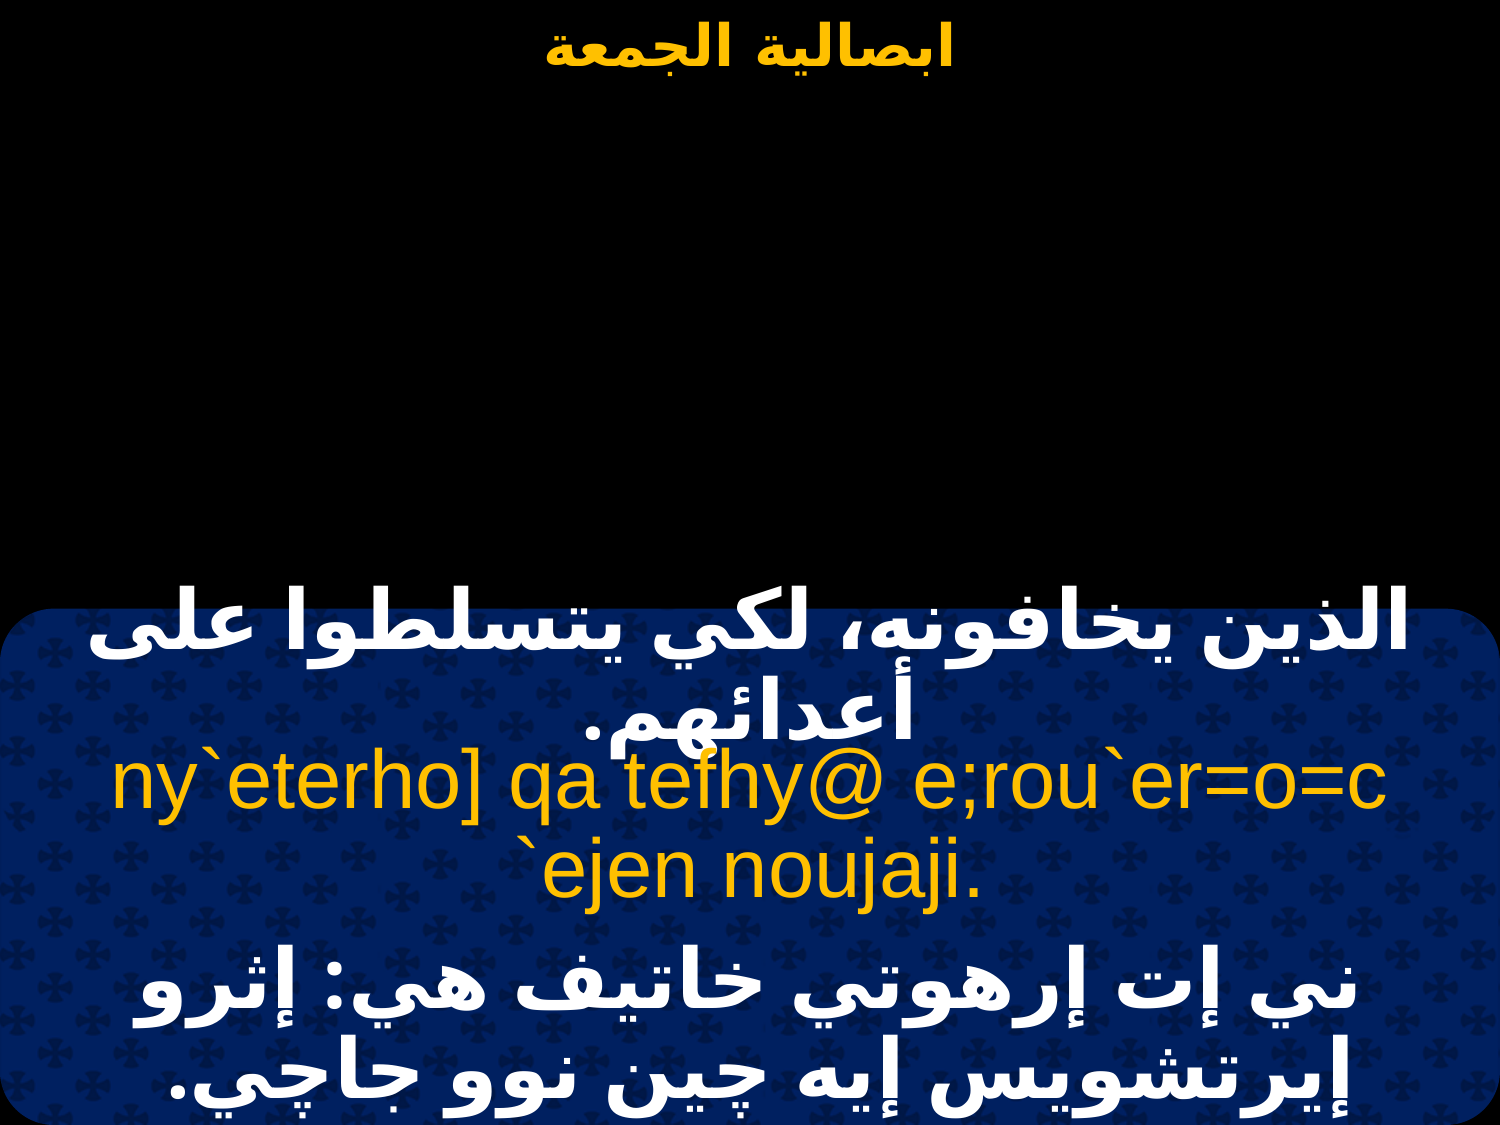

#
الذين يخافونه، لكي يتسلطوا على أعدائهم.
ny`eterho] qa tefhy@ e;rou`er=o=c `ejen noujaji.
ني إت إرهوتي خاتيف هي: إثرو إيرتشويس إيه چين نوو جاچي.